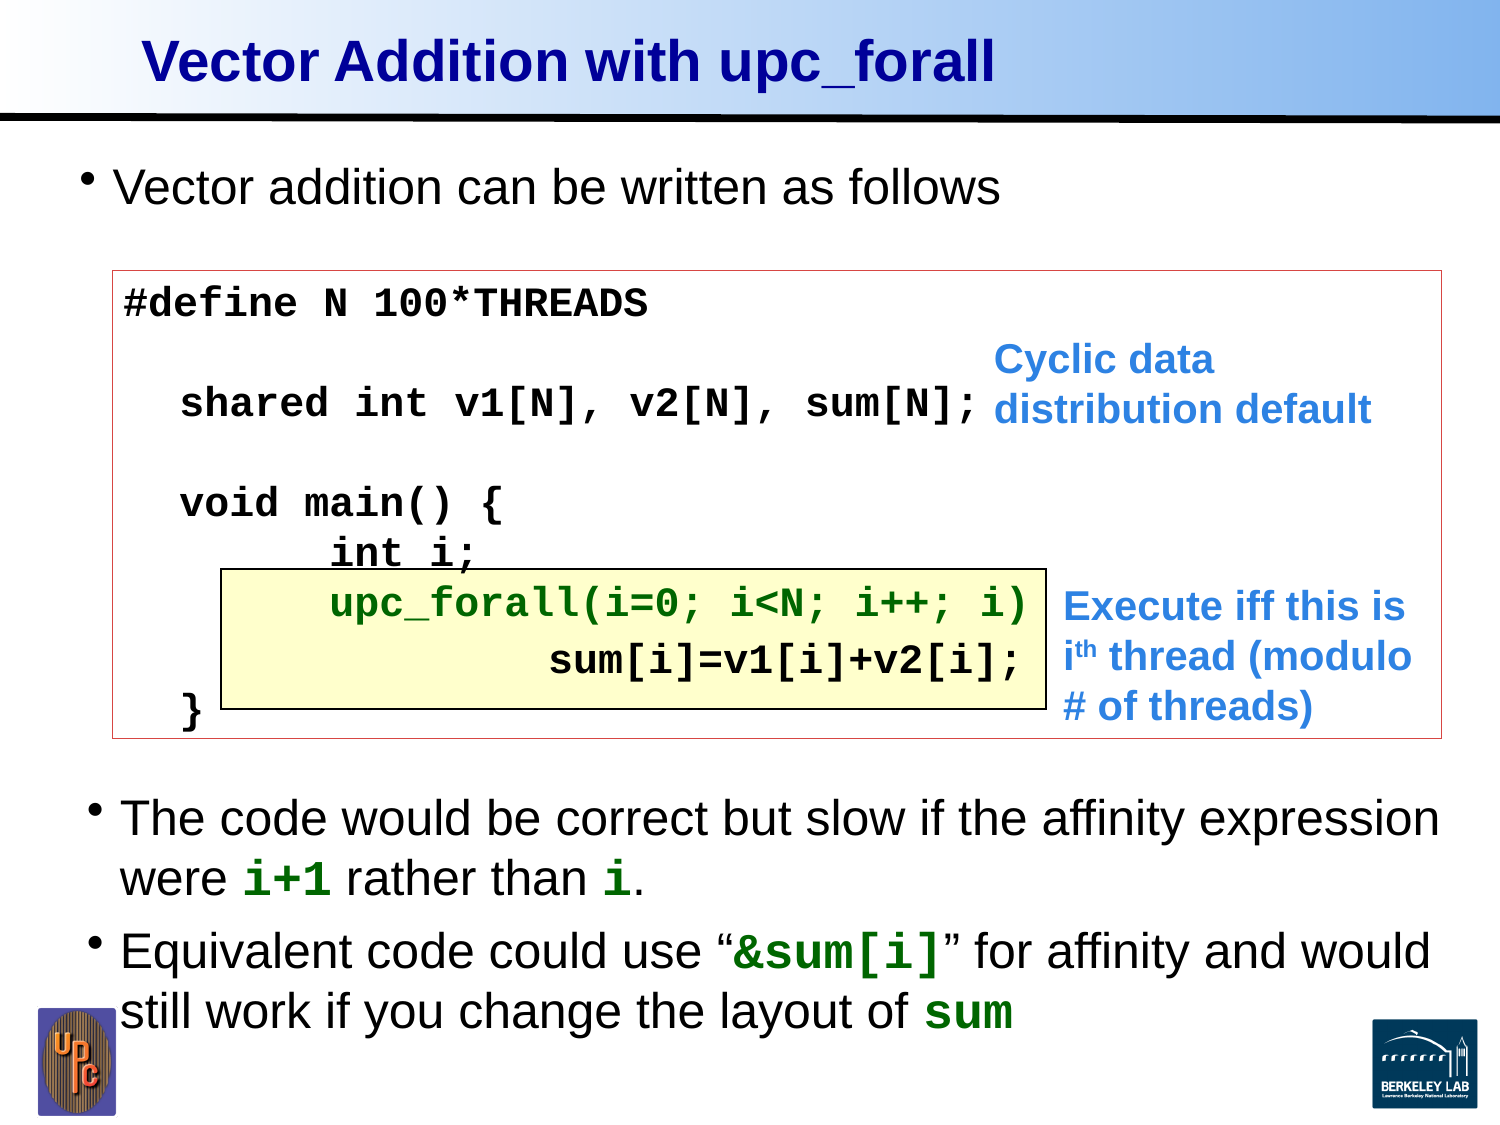

# Vector Addition with upc_forall
Vector addition can be written as follows
#define N 100*THREADS
shared int v1[N], v2[N], sum[N];
void main() {
	int i;
	upc_forall(i=0; i<N; i++; i)
                 sum[i]=v1[i]+v2[i];
}
Cyclic data distribution default

Execute iff this is ith thread (modulo # of threads)
The code would be correct but slow if the affinity expression were i+1 rather than i.
Equivalent code could use “&sum[i]” for affinity and would still work if you change the layout of sum